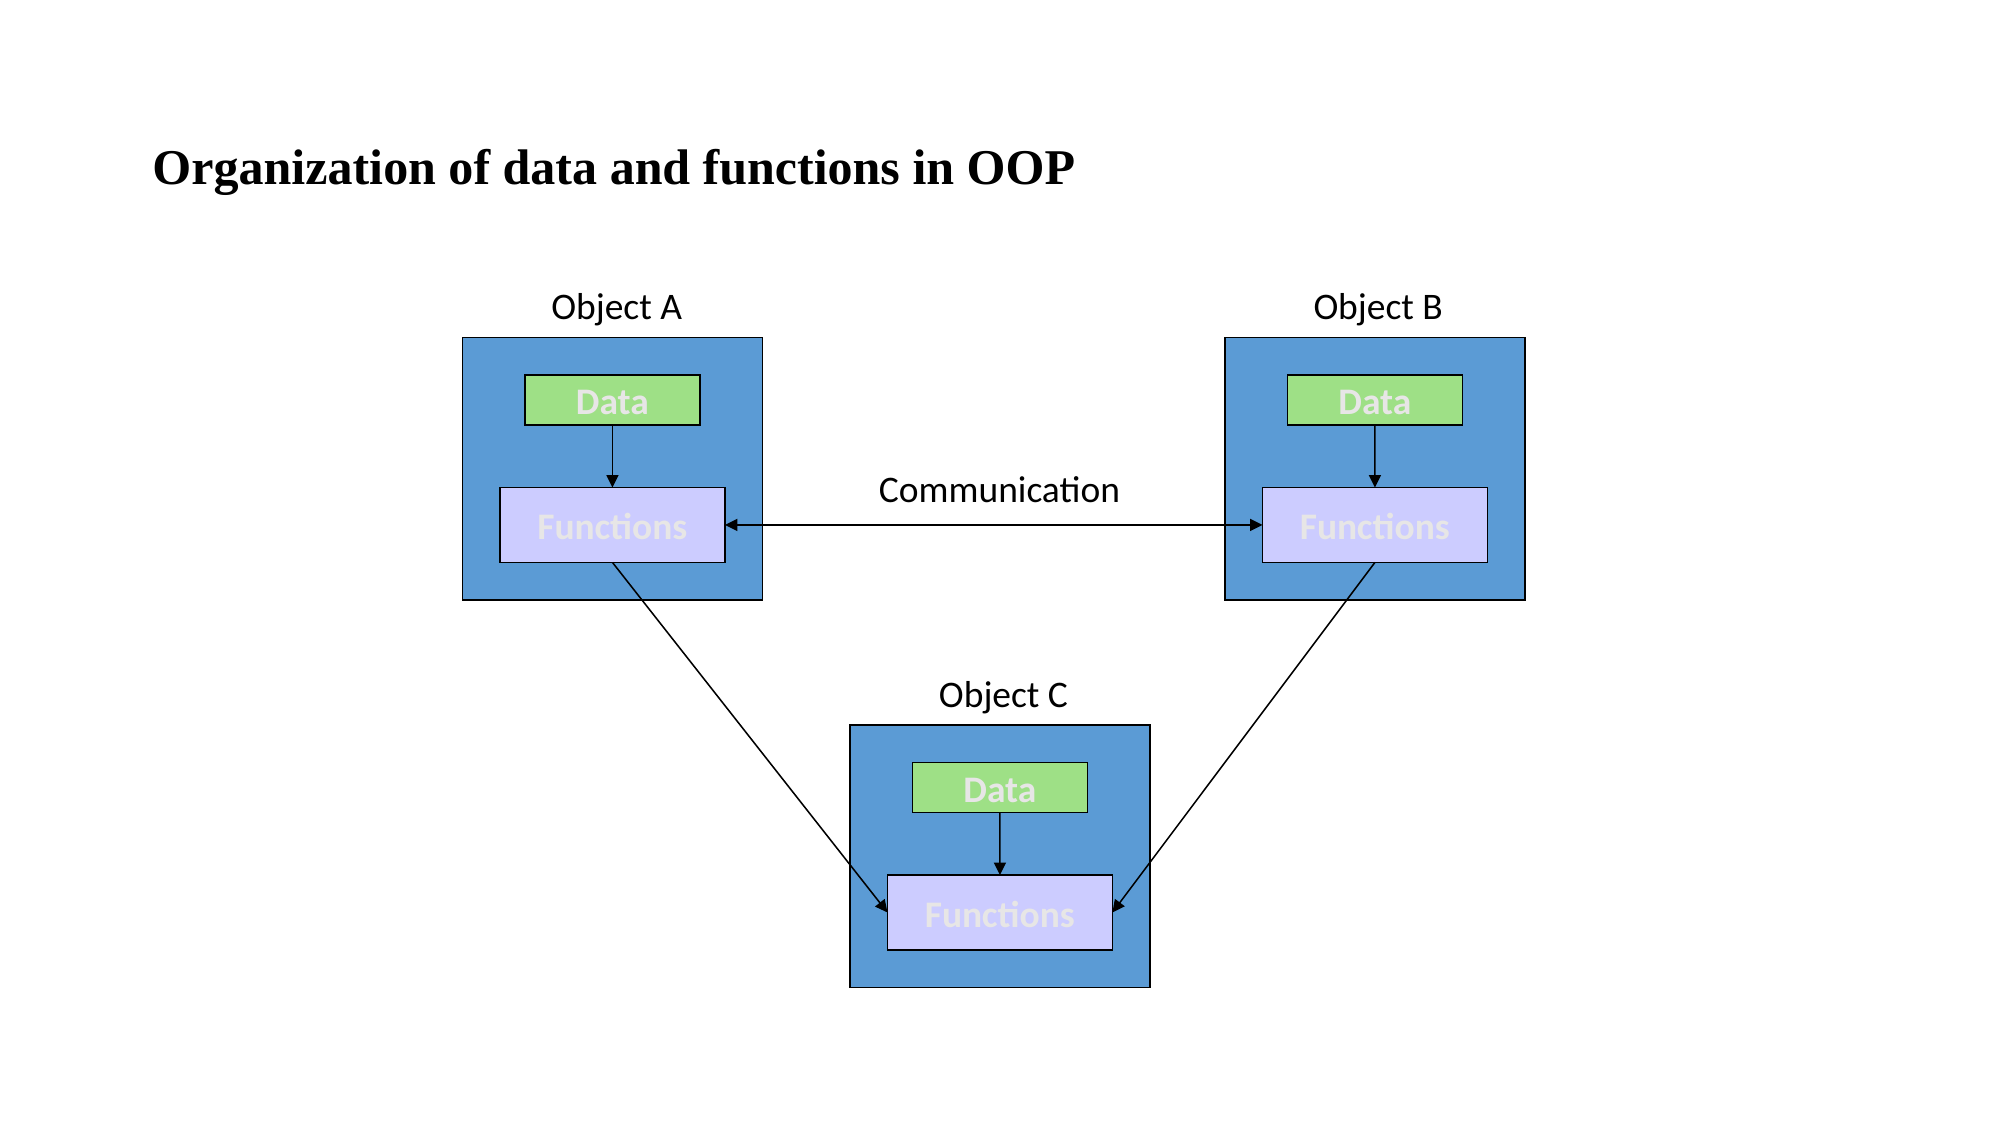

# Organization of data and functions in OOP
Object A
Object B

Data
Data
Communication
Functions
Functions
Object C

Data
Functions